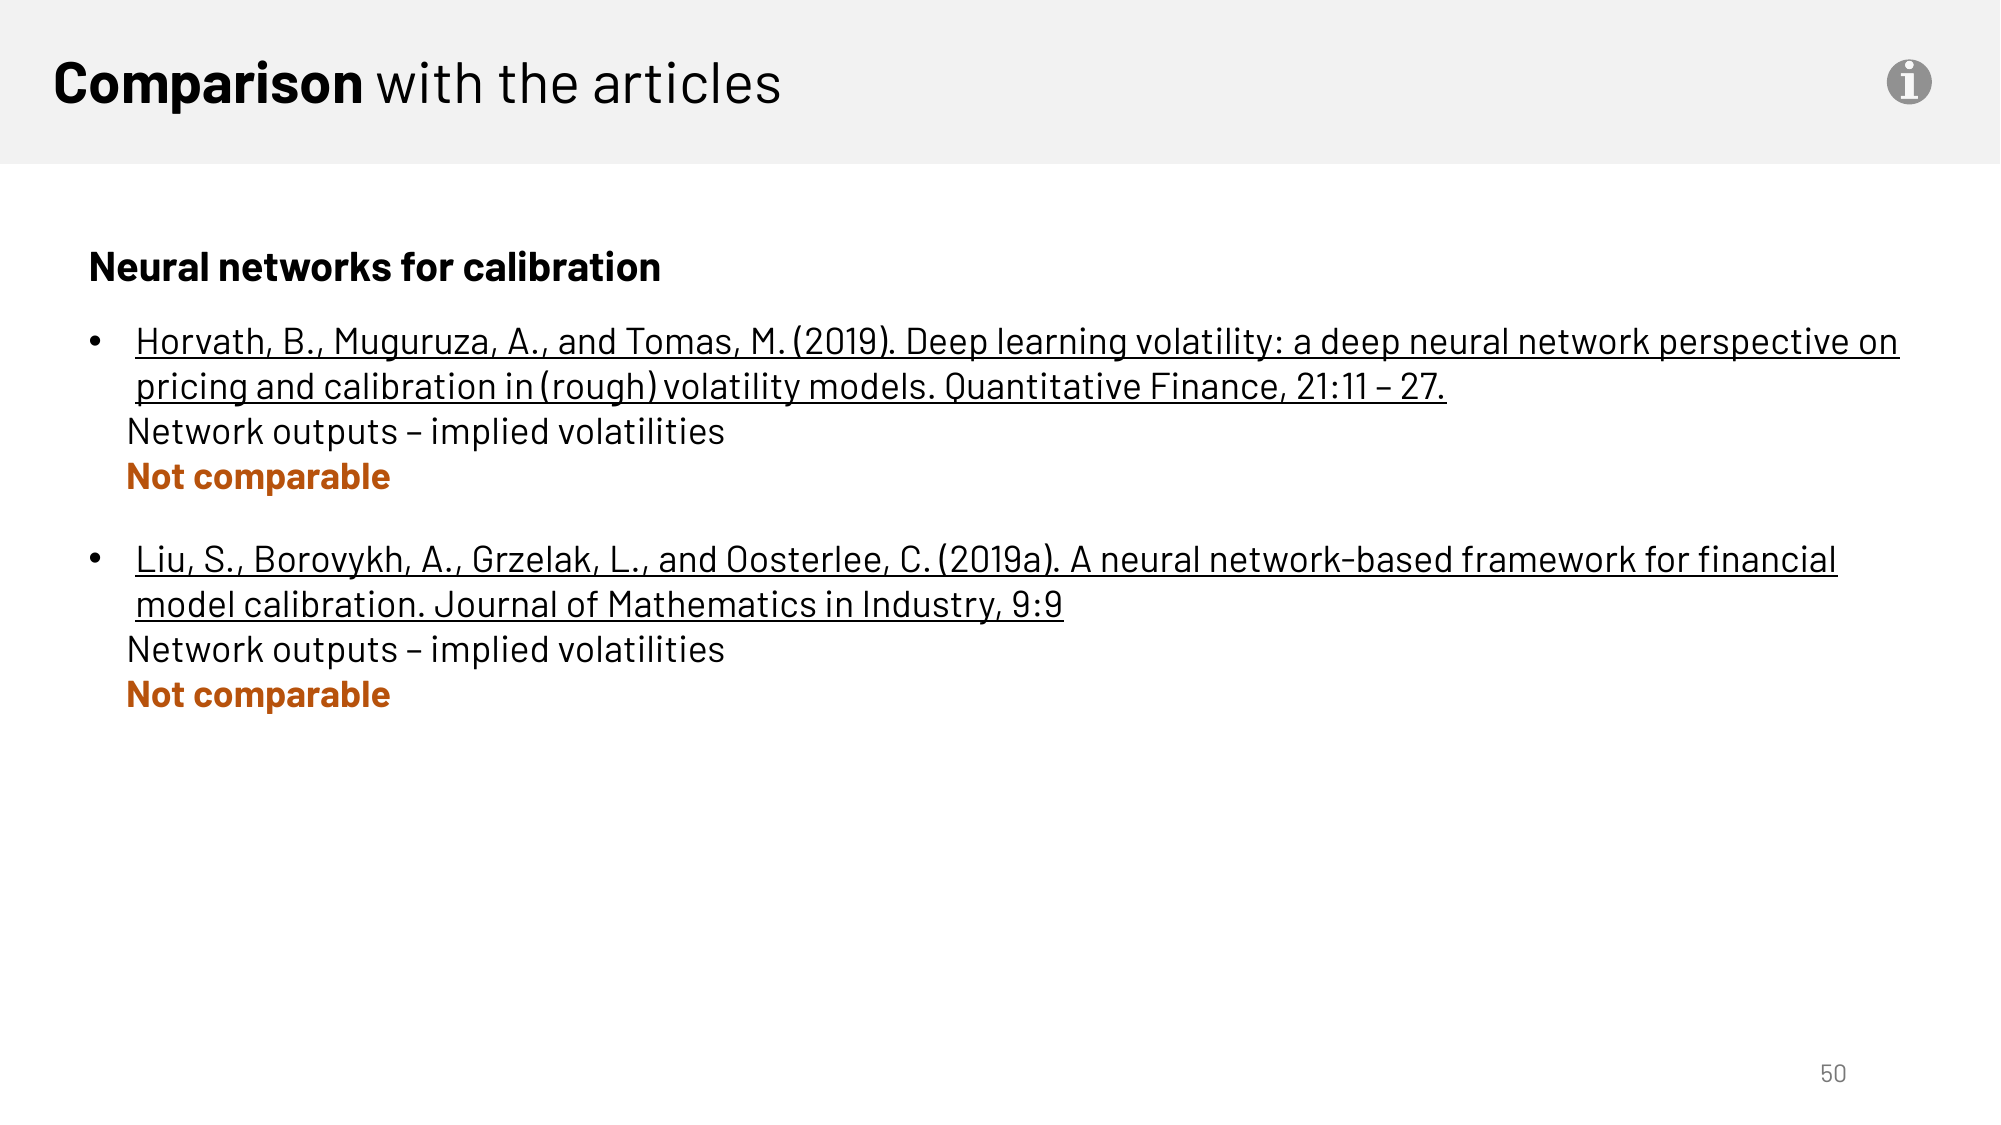

Comparison with the articles

Neural networks for calibration
Horvath, B., Muguruza, A., and Tomas, M. (2019). Deep learning volatility: a deep neural network perspective on pricing and calibration in (rough) volatility models. Quantitative Finance, 21:11 – 27.
     Network outputs – implied volatilities
     Not comparable
Liu, S., Borovykh, A., Grzelak, L., and Oosterlee, C. (2019a). A neural network-based framework for financial model calibration. Journal of Mathematics in Industry, 9:9
     Network outputs – implied volatilities
     Not comparable
50